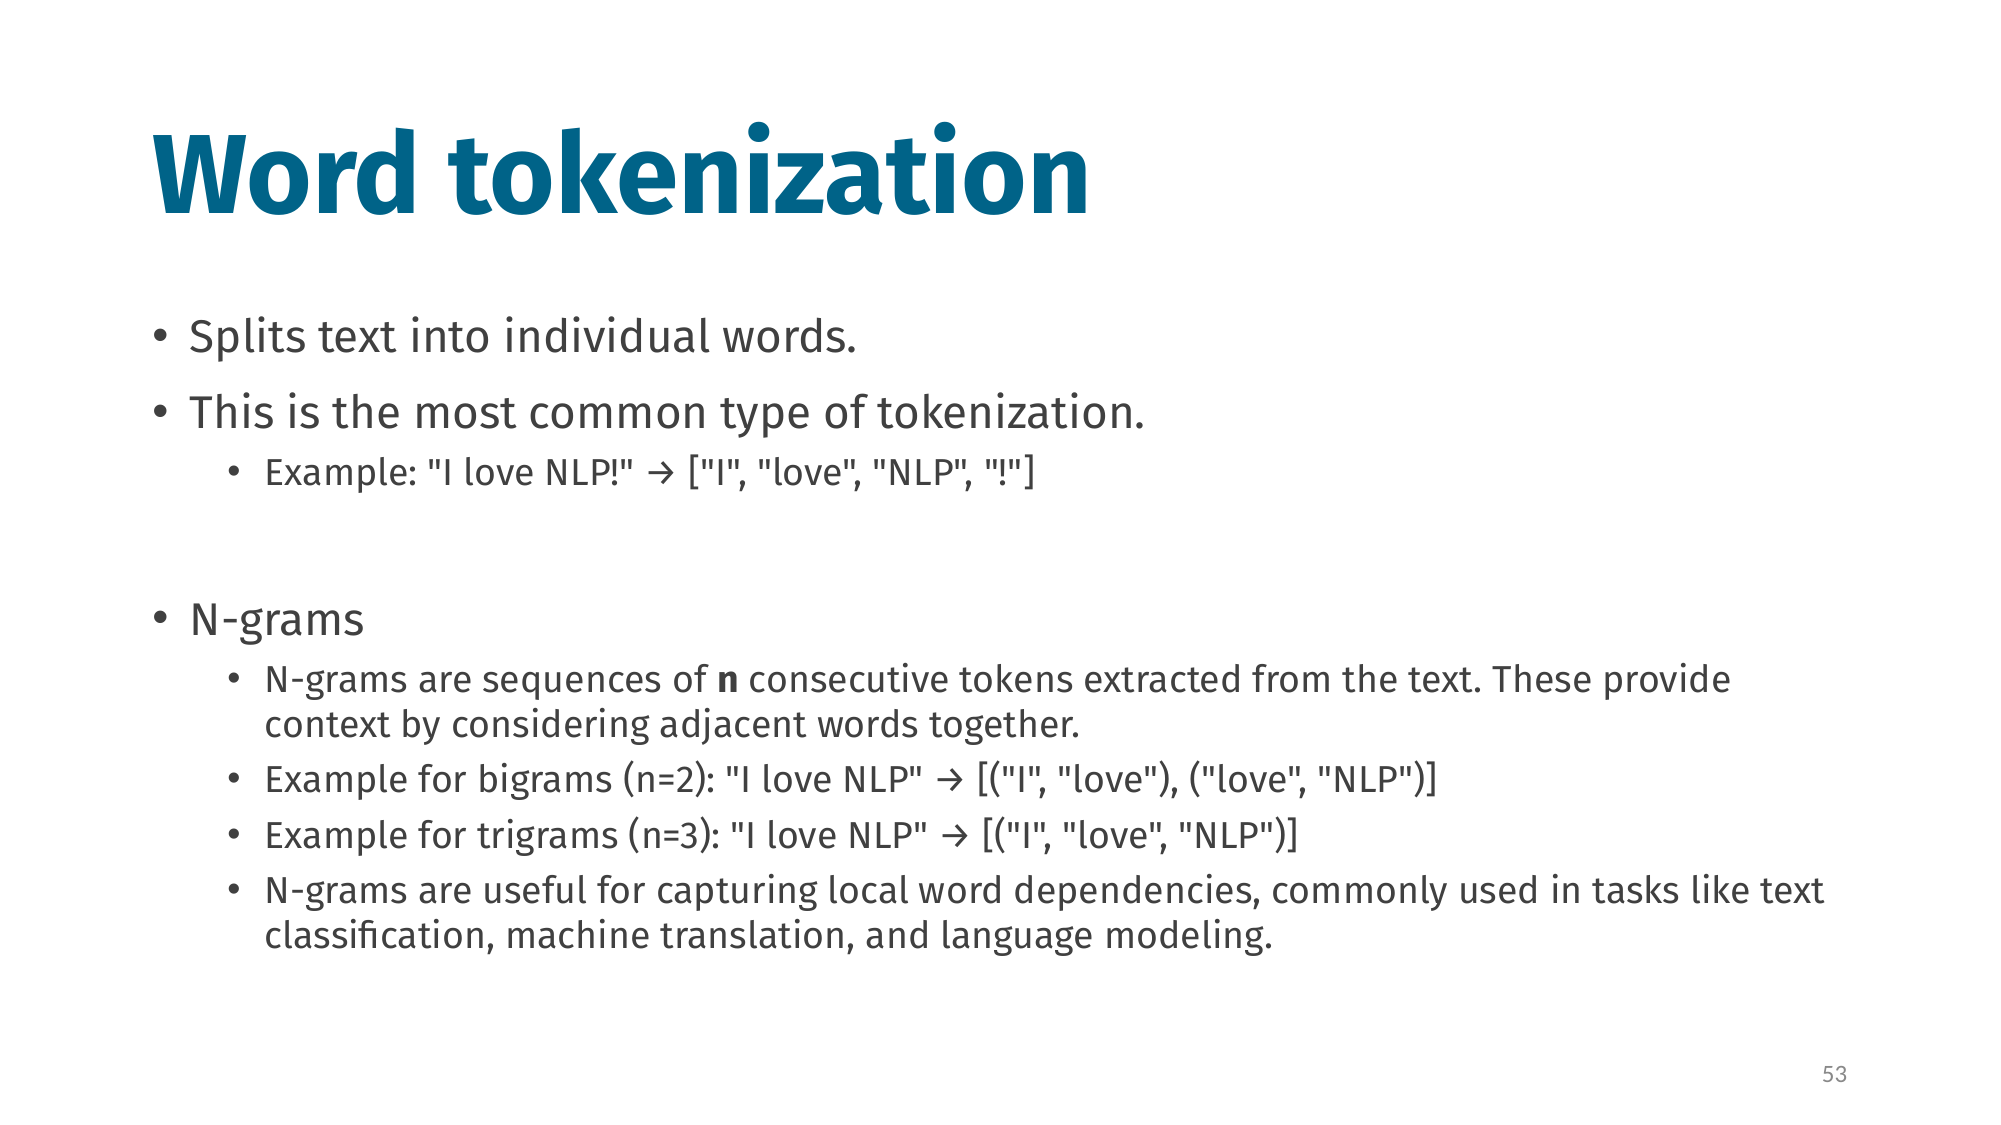

# Word tokenization
Splits text into individual words.
This is the most common type of tokenization.
Example: "I love NLP!" → ["I", "love", "NLP", "!"]

N-grams
N-grams are sequences of n consecutive tokens extracted from the text. These provide context by considering adjacent words together.
Example for bigrams (n=2): "I love NLP" → [("I", "love"), ("love", "NLP")]
Example for trigrams (n=3): "I love NLP" → [("I", "love", "NLP")]
N-grams are useful for capturing local word dependencies, commonly used in tasks like text classification, machine translation, and language modeling.
53